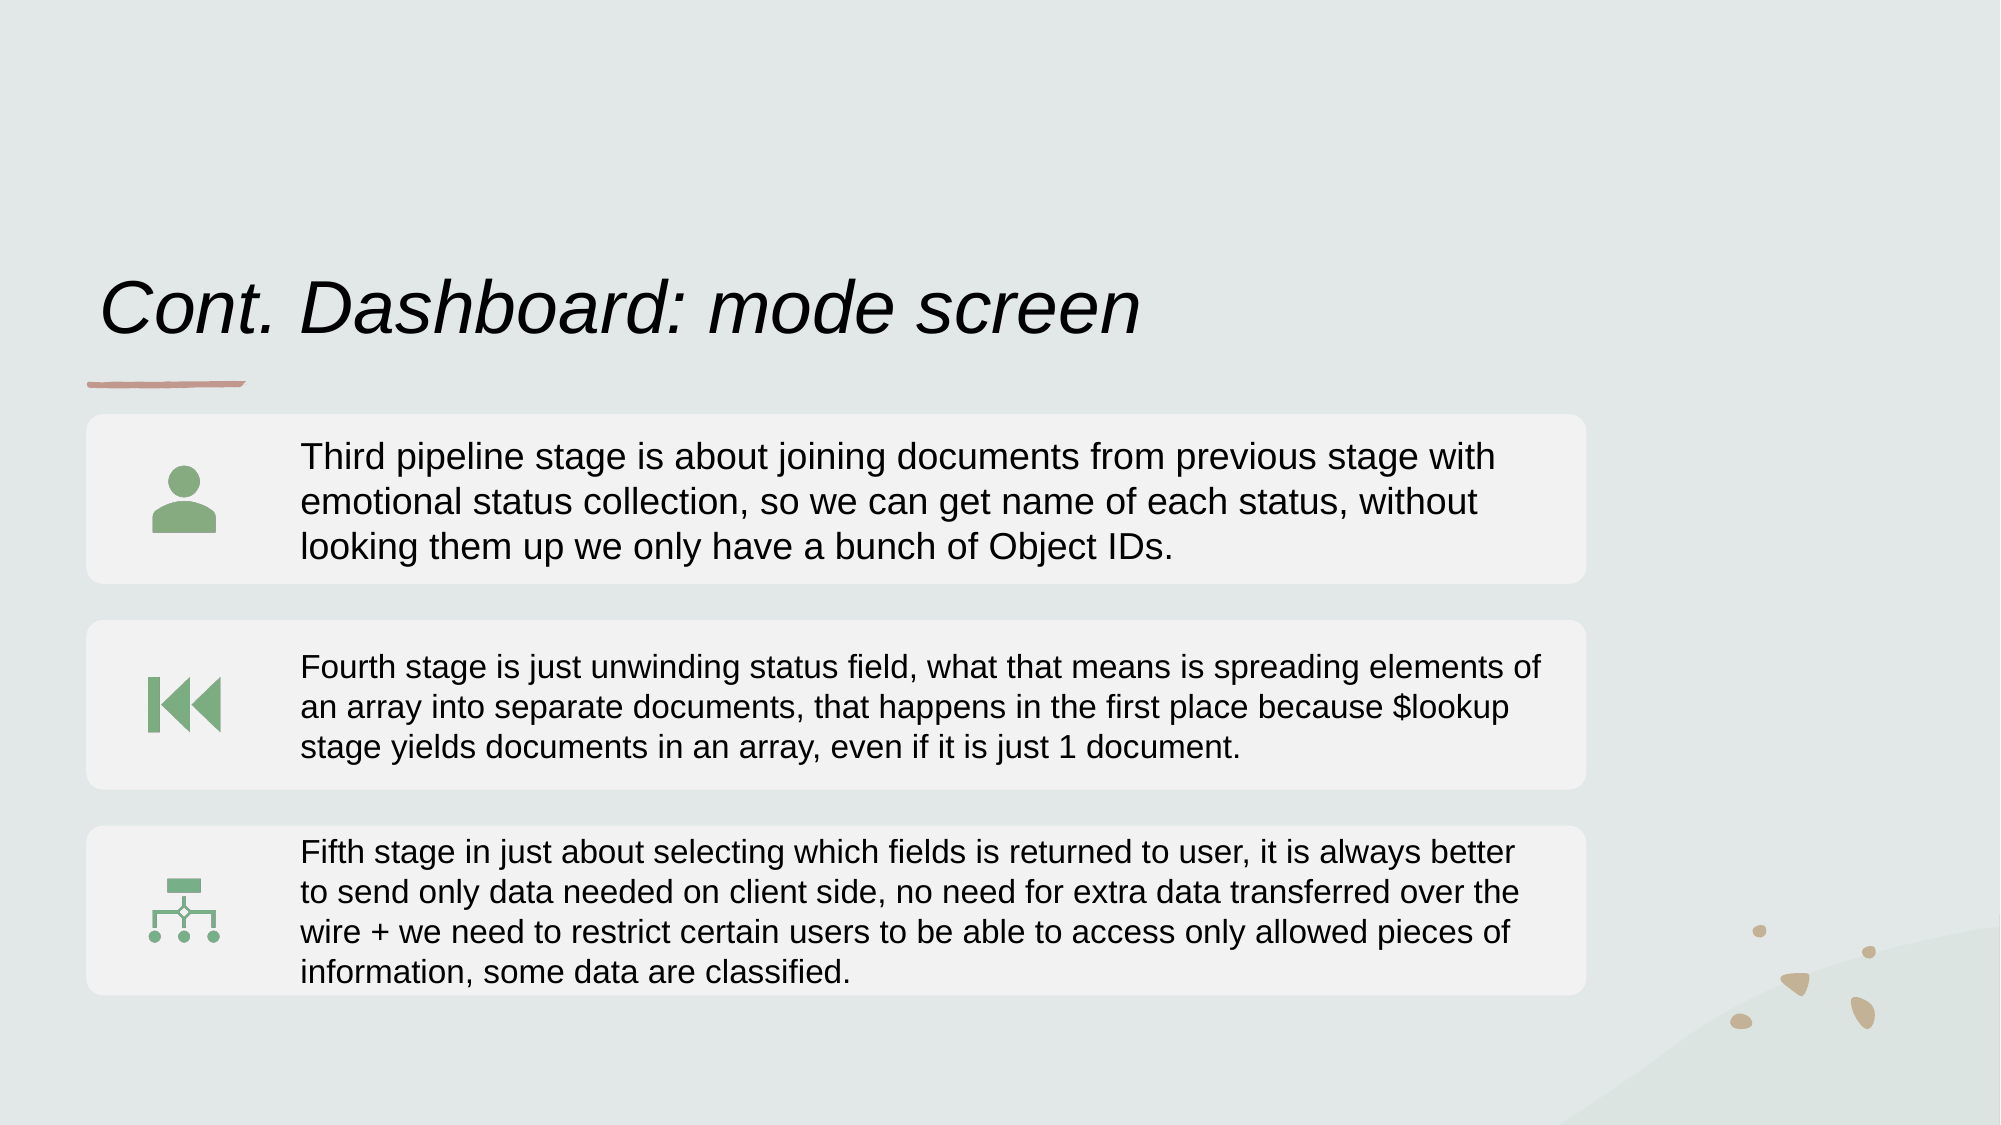

# Cont. Dashboard: mode screen

Third pipeline stage is about joining documents from previous stage with emotional status collection, so we can get name of each status, without looking them up we only have a bunch of Object IDs.
Fourth stage is just unwinding status field, what that means is spreading elements of an array into separate documents, that happens in the first place because $lookup stage yields documents in an array, even if it is just 1 document.
Fifth stage in just about selecting which fields is returned to user, it is always better to send only data needed on client side, no need for extra data transferred over the wire + we need to restrict certain users to be able to access only allowed pieces of information, some data are classified.